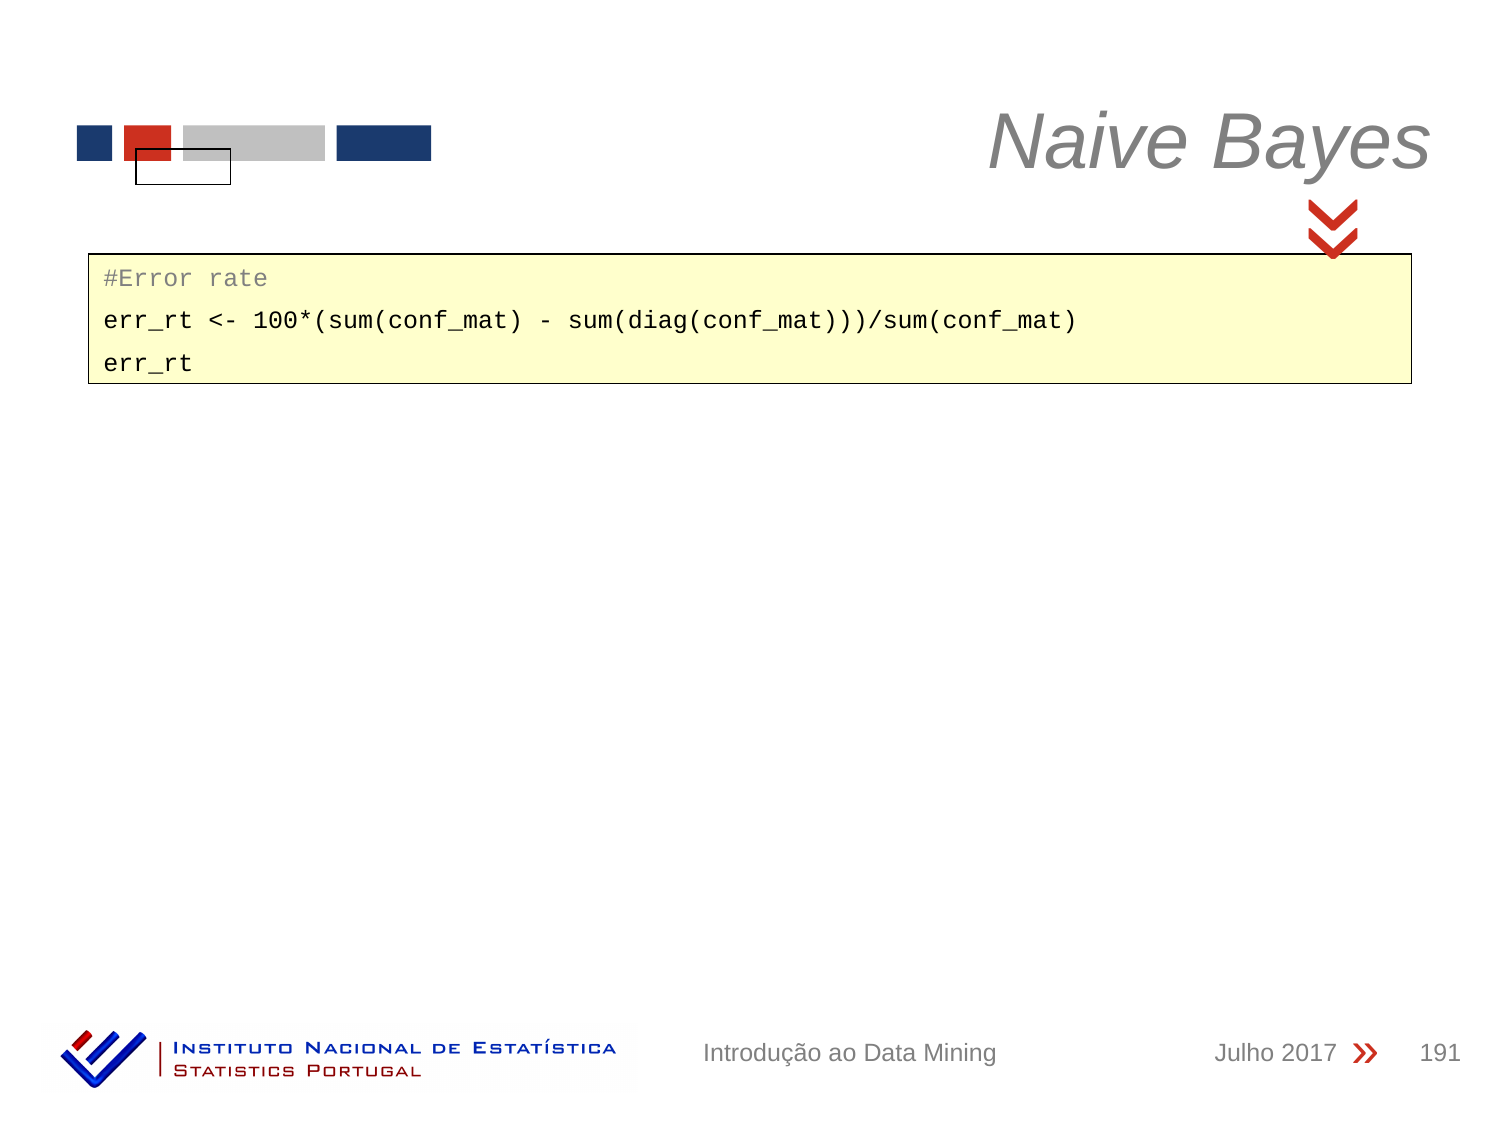

Naive Bayes
«
#Error rate
err_rt <- 100*(sum(conf_mat) - sum(diag(conf_mat)))/sum(conf_mat)
err_rt
Introdução ao Data Mining
Julho 2017
191
«